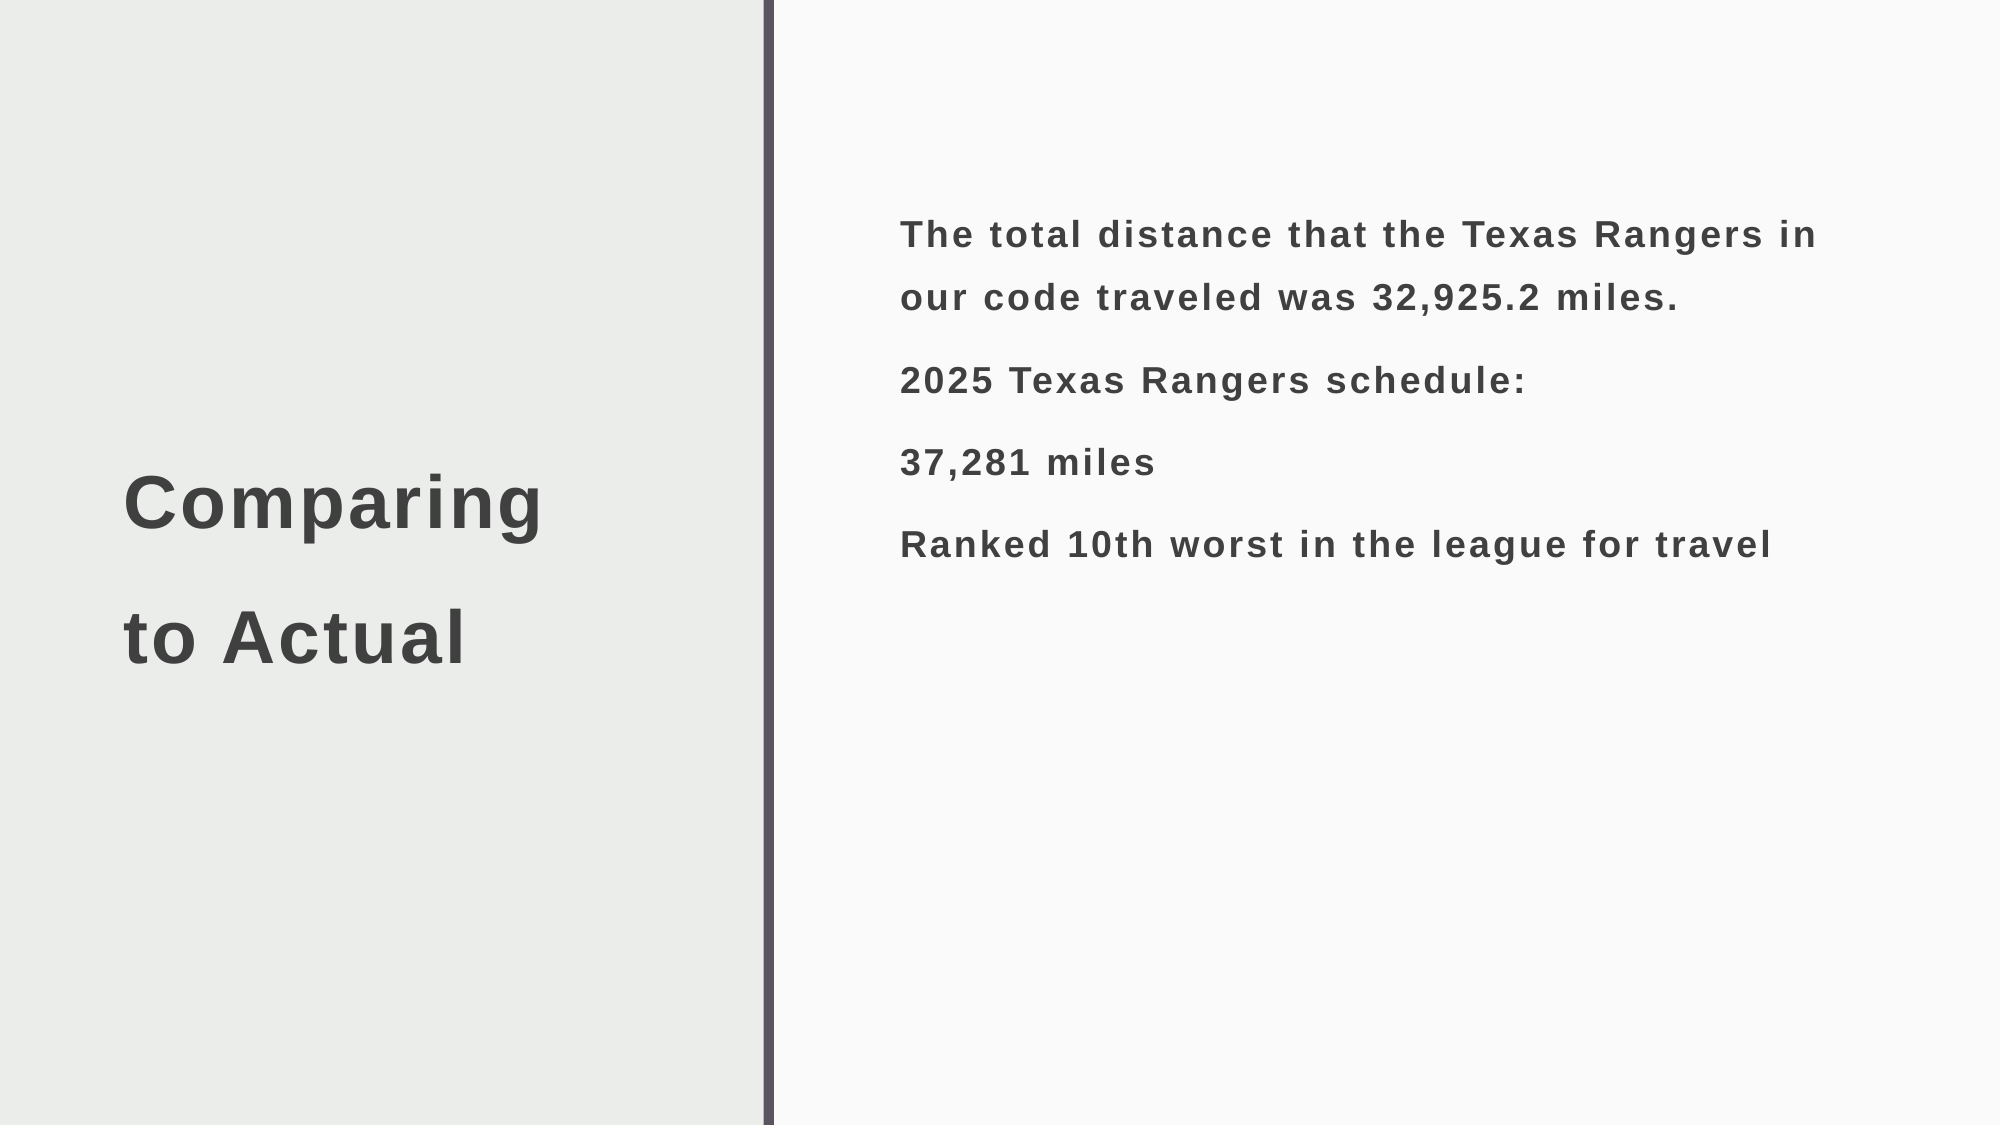

# Comparing to Actual
The total distance that the Texas Rangers in our code traveled was 32,925.2 miles.
2025 Texas Rangers schedule:
37,281 miles
Ranked 10th worst in the league for travel